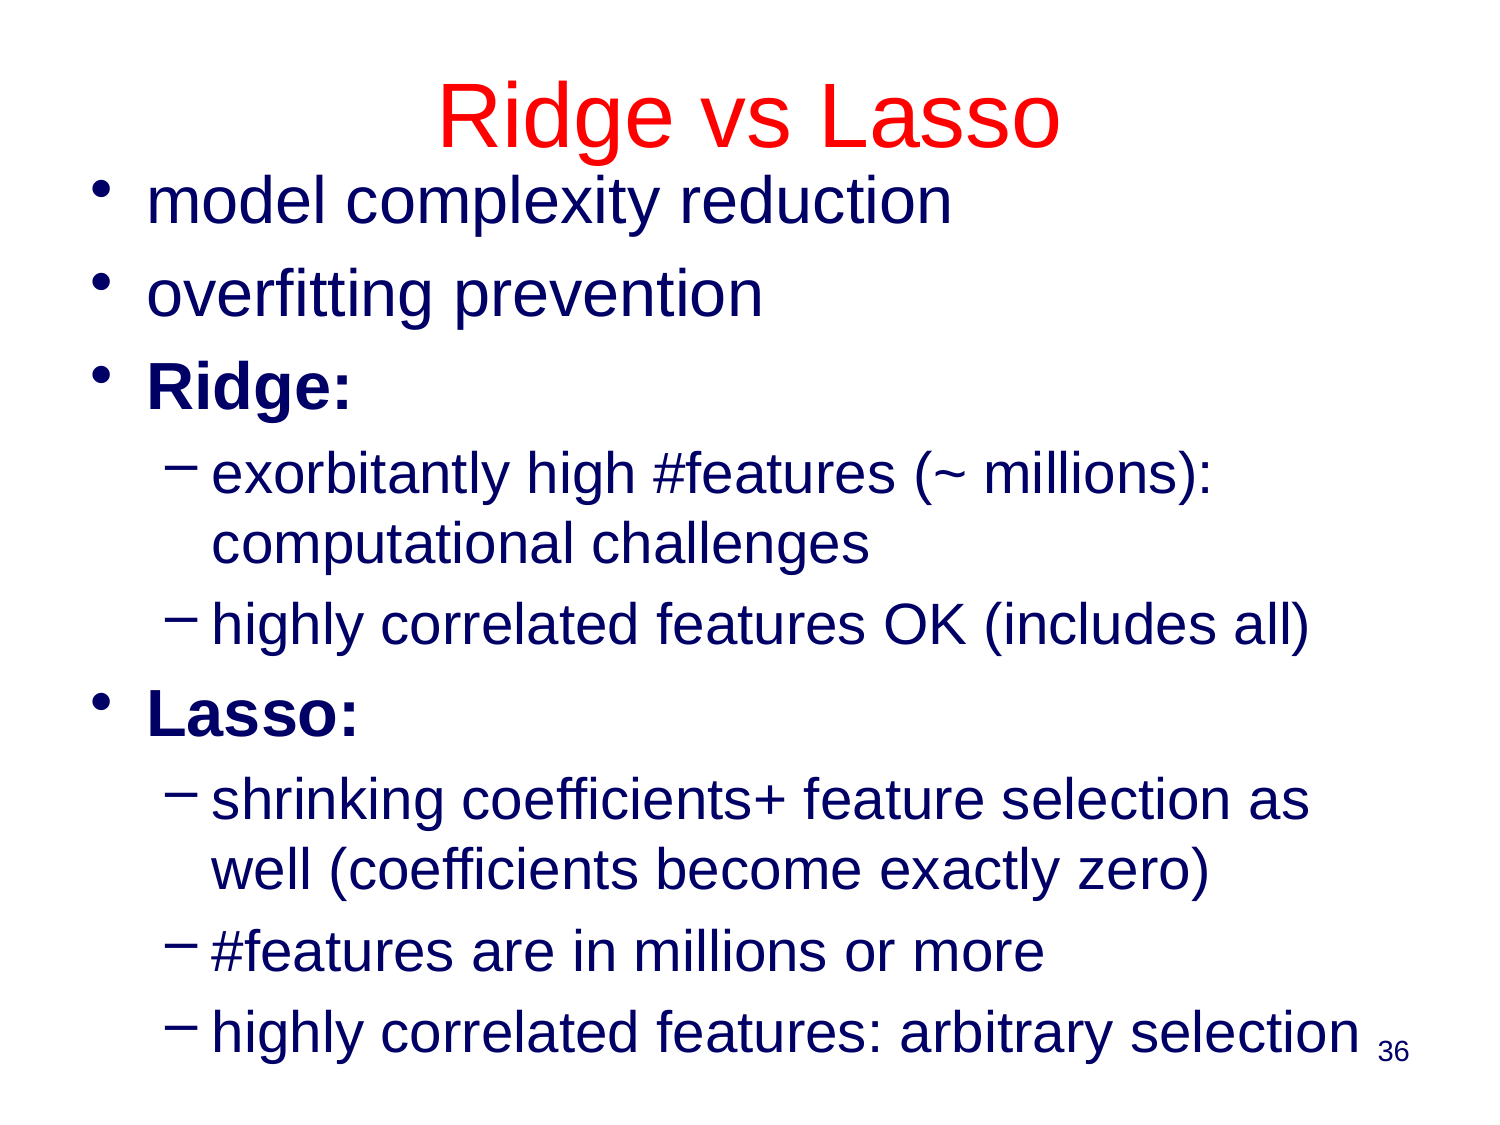

# Ridge vs Lasso
model complexity reduction
overfitting prevention
Ridge:
exorbitantly high #features (~ millions): computational challenges
highly correlated features OK (includes all)
Lasso:
shrinking coefficients+ feature selection as well (coefficients become exactly zero)
#features are in millions or more
highly correlated features: arbitrary selection

36